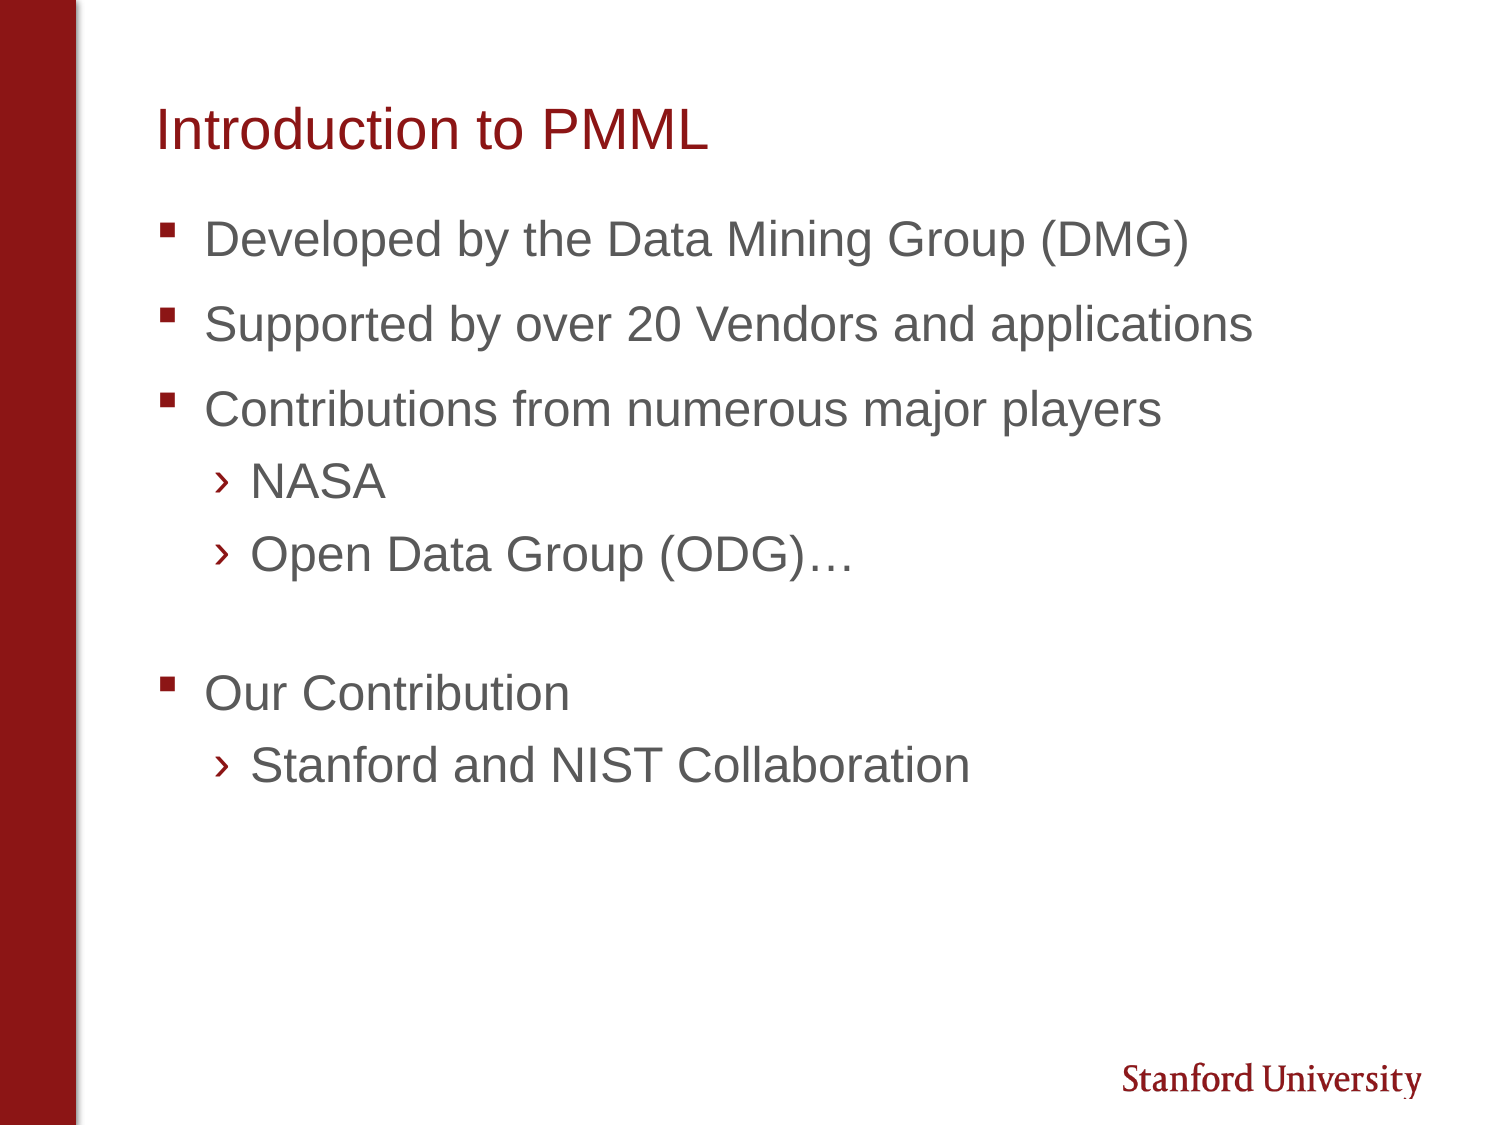

# Introduction to PMML
Developed by the Data Mining Group (DMG)
Supported by over 20 Vendors and applications
Contributions from numerous major players
NASA
Open Data Group (ODG)…
Our Contribution
Stanford and NIST Collaboration